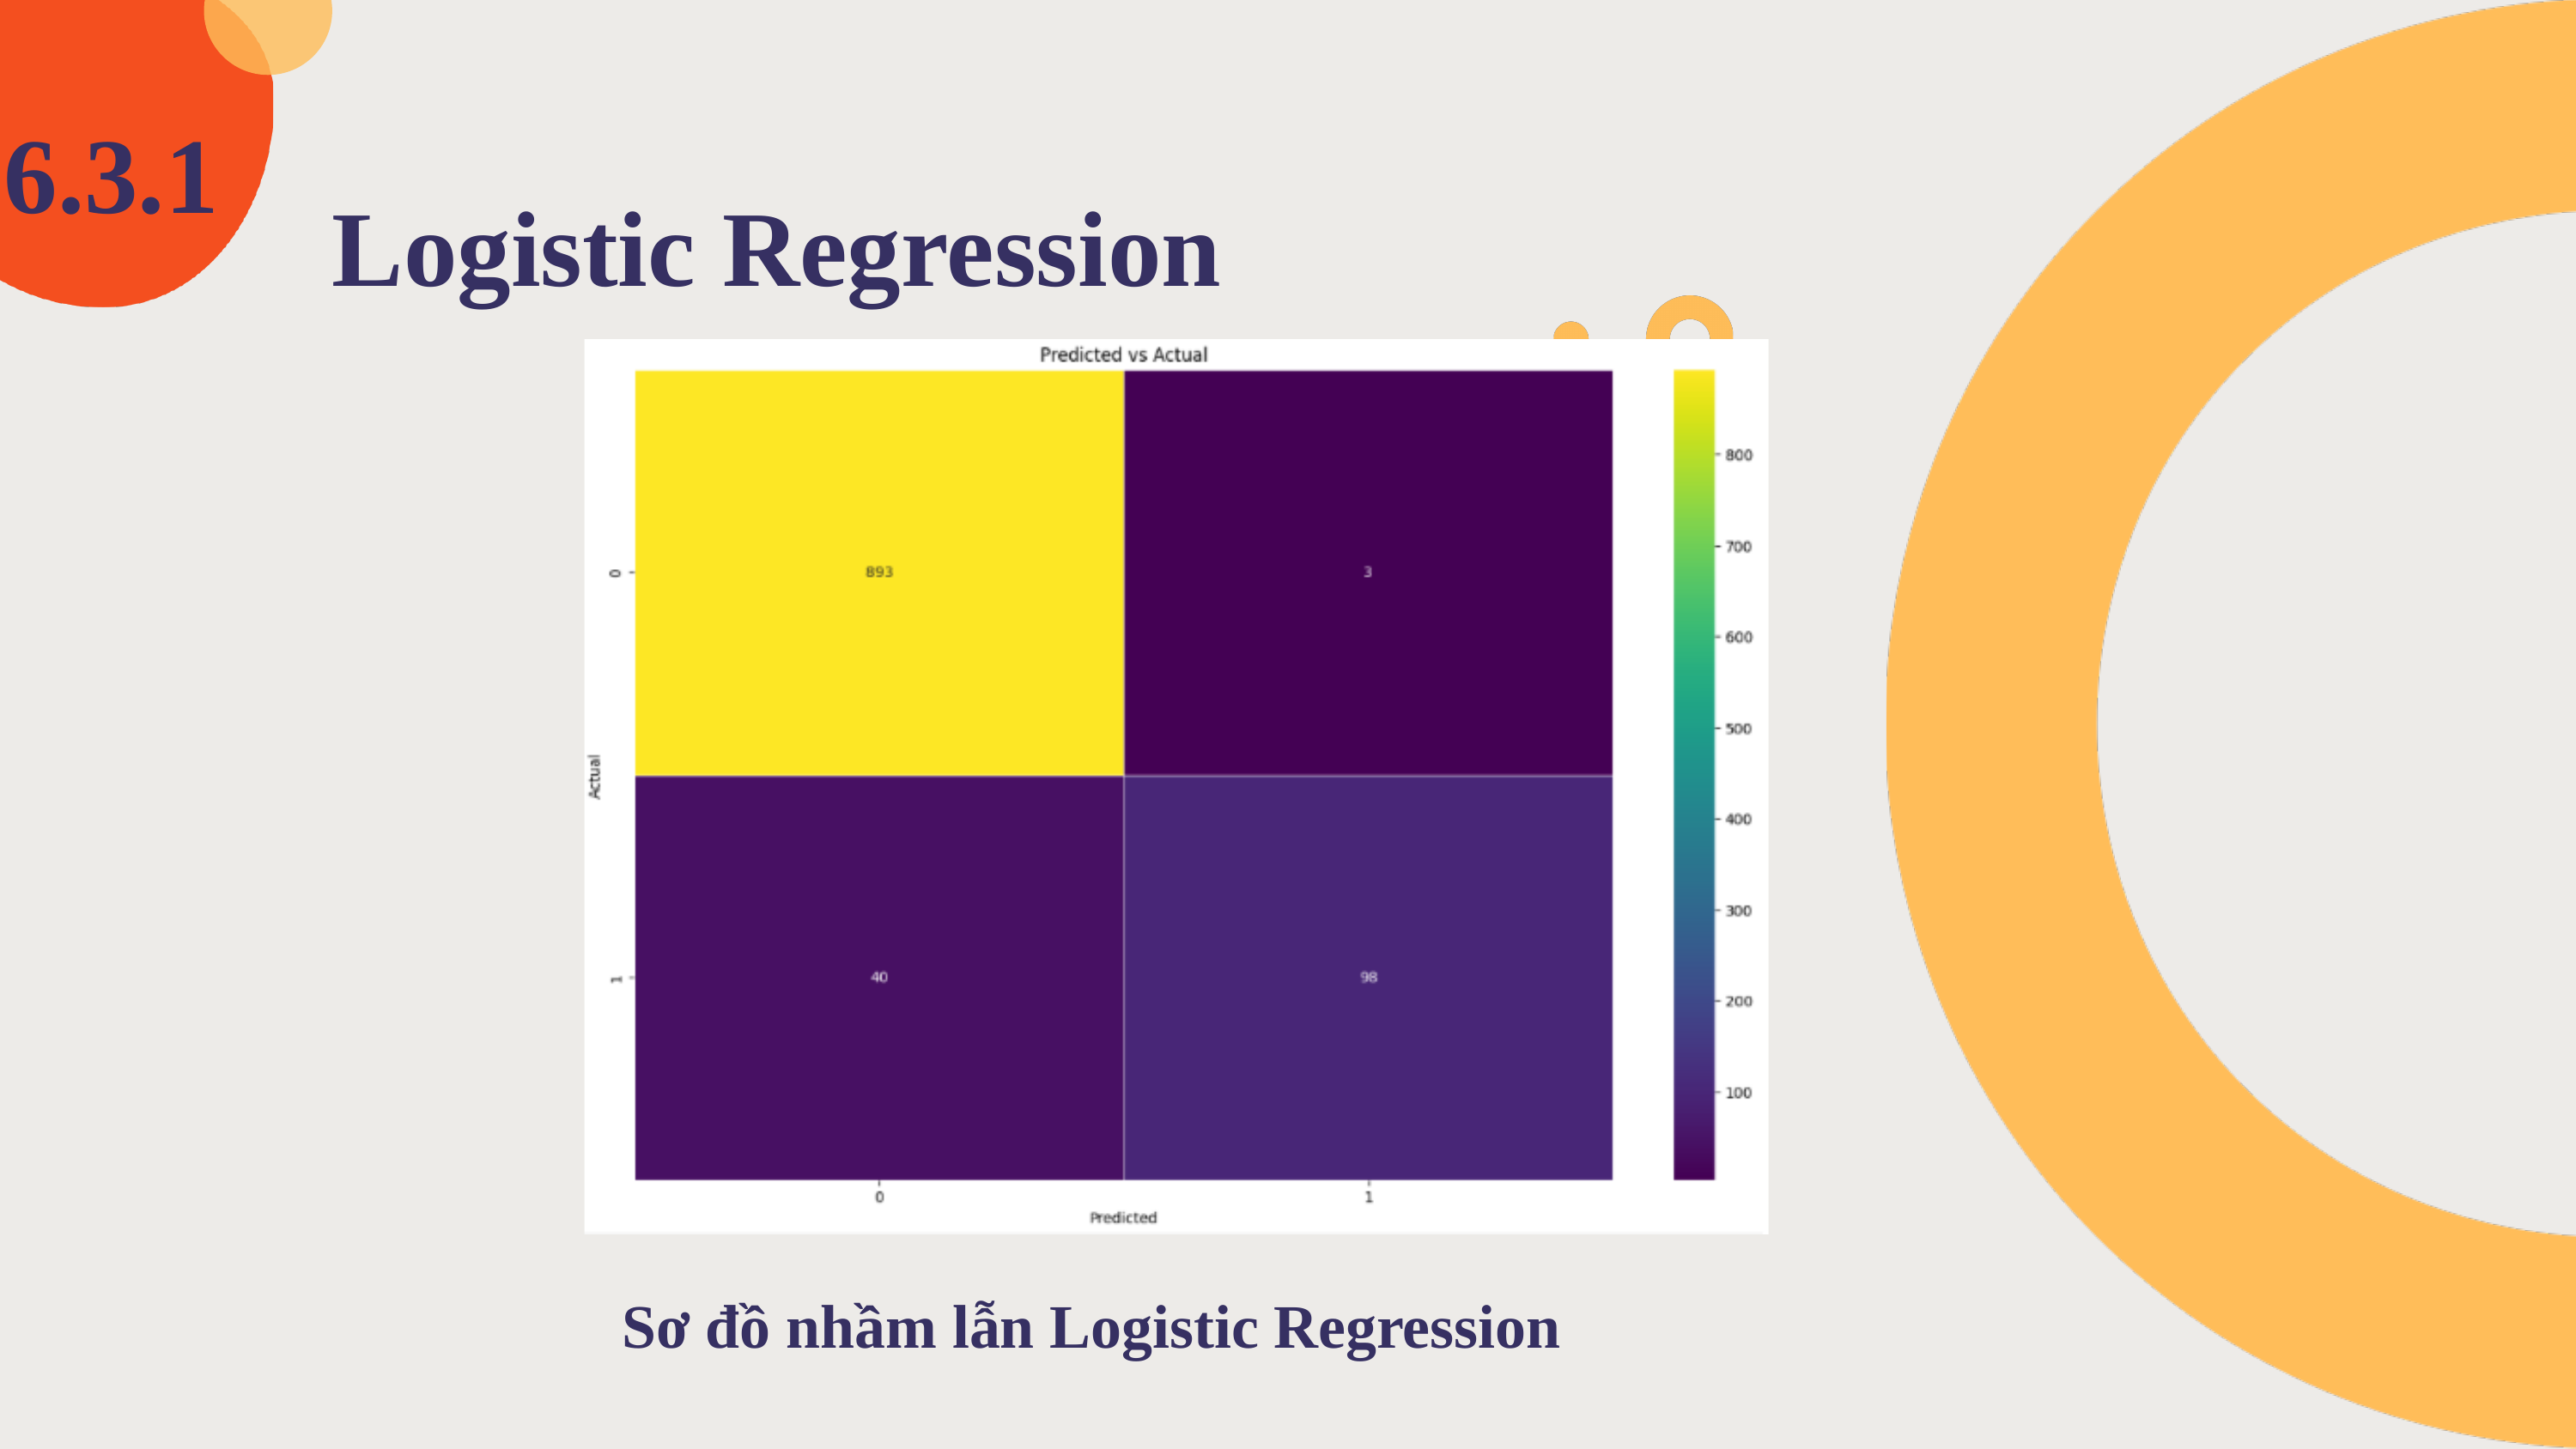

6.3.1
Logistic Regression

Sơ đồ nhầm lẫn Logistic Regression